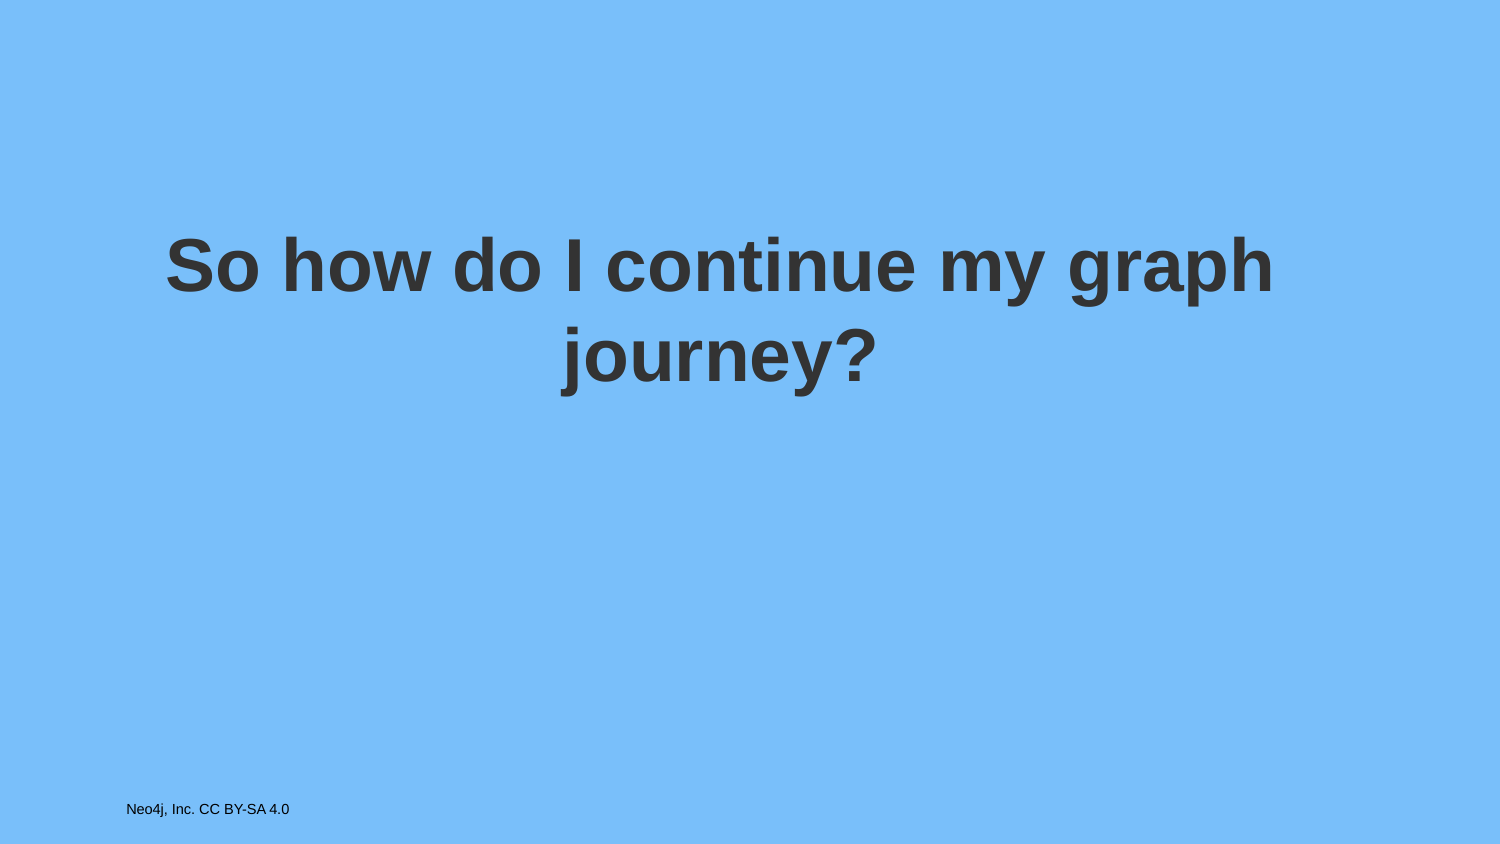

# So how do I continue my graph journey?